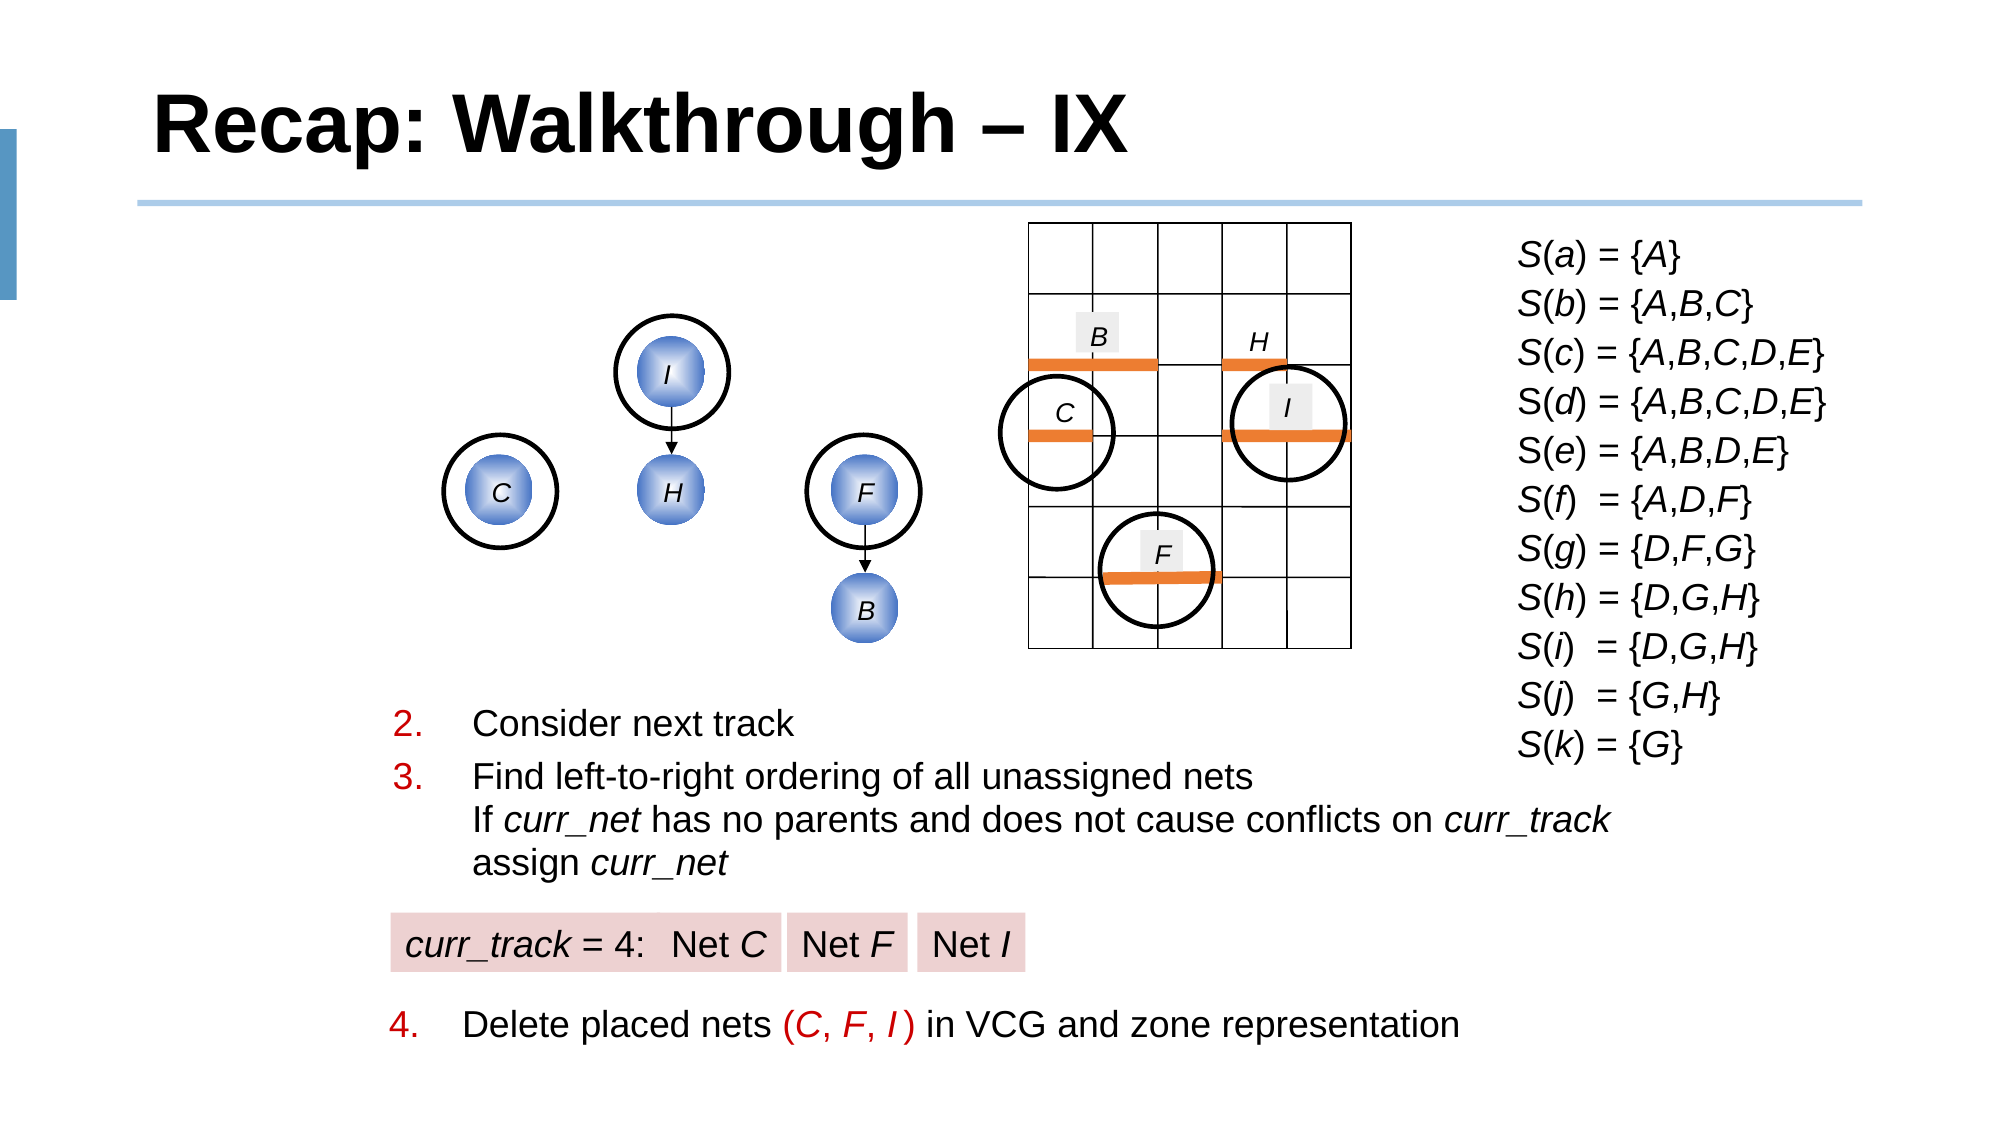

# Recap: Walkthrough – IX
S(a) = {A}
S(b) = {A,B,C}
S(c) = {A,B,C,D,E}
S(d) = {A,B,C,D,E}
S(e) = {A,B,D,E}
S(f)  = {A,D,F}
S(g) = {D,F,G}
S(h) = {D,G,H}
S(i)  = {D,G,H}
S(j)  = {G,H}
S(k) = {G}

B

H

I

I
C

C
H
F

F

B
Consider next track
Find left-to-right ordering of all unassigned nets
If curr_net has no parents and does not cause conflicts on curr_track
assign curr_net
curr_track = 4:
Net C
Net F
Net I
4.    Delete placed nets (C, F, I ) in VCG and zone representation